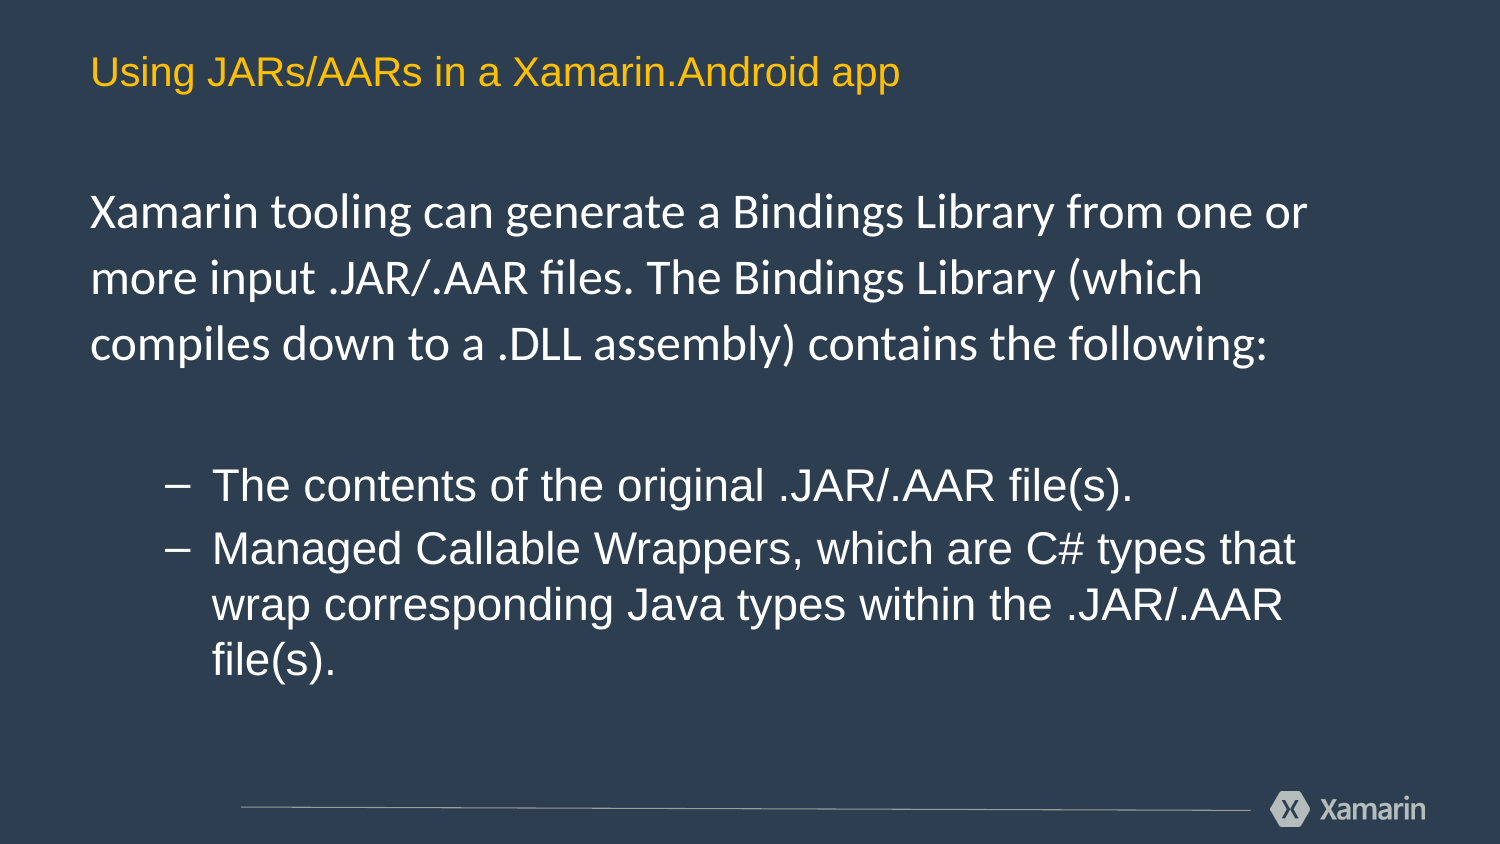

# Using JARs/AARs in a Xamarin.Android app
Xamarin tooling can generate a Bindings Library from one or more input .JAR/.AAR files. The Bindings Library (which compiles down to a .DLL assembly) contains the following:

The contents of the original .JAR/.AAR file(s).
Managed Callable Wrappers, which are C# types that wrap corresponding Java types within the .JAR/.AAR file(s).